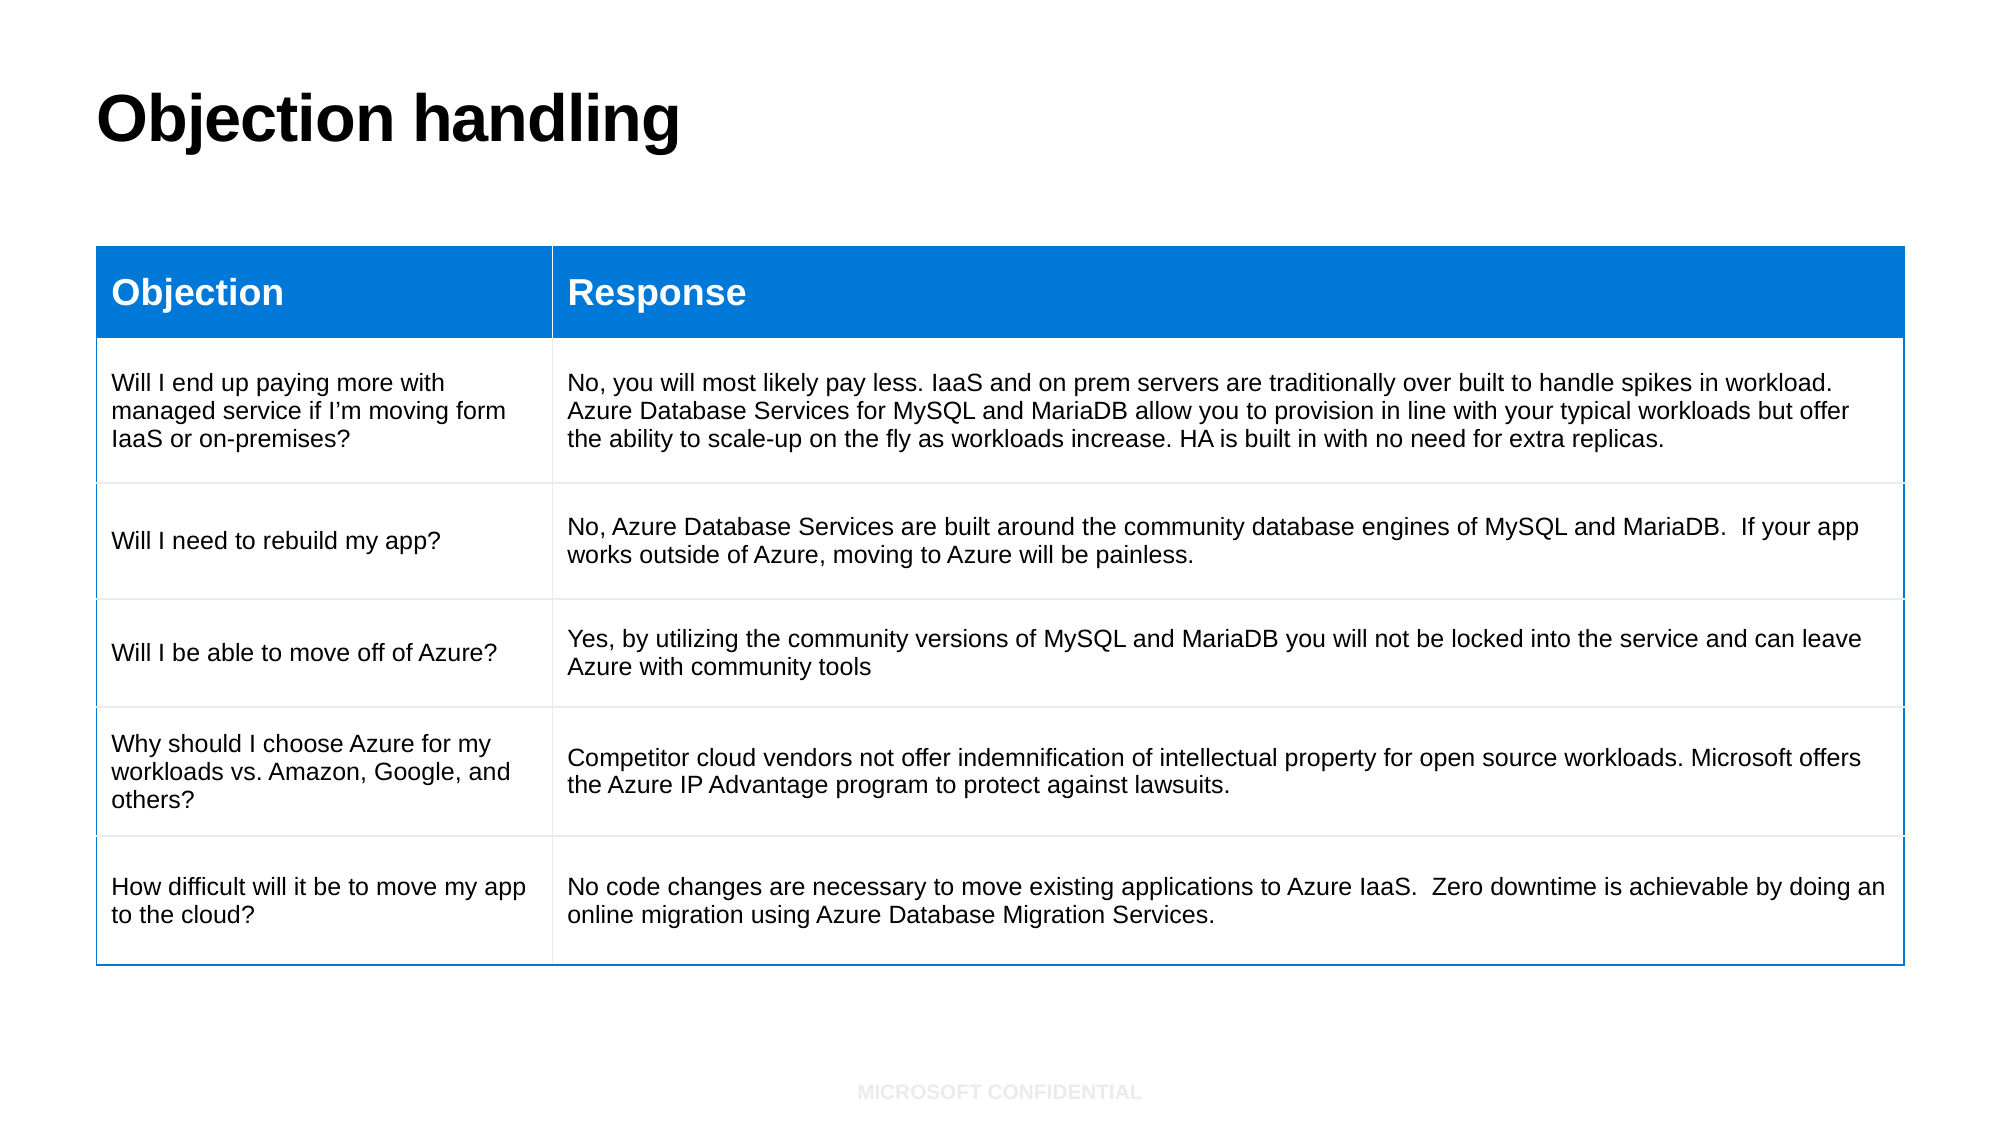

# Objection handling
| Objection | Response |
| --- | --- |
| Will I end up paying more with managed service if I’m moving form IaaS or on-premises? | No, you will most likely pay less. IaaS and on prem servers are traditionally over built to handle spikes in workload. Azure Database Services for MySQL and MariaDB allow you to provision in line with your typical workloads but offer the ability to scale-up on the fly as workloads increase. HA is built in with no need for extra replicas. |
| Will I need to rebuild my app? | No, Azure Database Services are built around the community database engines of MySQL and MariaDB.  If your app works outside of Azure, moving to Azure will be painless. |
| Will I be able to move off of Azure? | Yes, by utilizing the community versions of MySQL and MariaDB you will not be locked into the service and can leave Azure with community tools |
| Why should I choose Azure for my workloads vs. Amazon, Google, and others? | Competitor cloud vendors not offer indemnification of intellectual property for open source workloads. Microsoft offers the Azure IP Advantage program to protect against lawsuits. |
| How difficult will it be to move my app to the cloud? | No code changes are necessary to move existing applications to Azure IaaS.  Zero downtime is achievable by doing an online migration using Azure Database Migration Services. |
MICROSOFT CONFIDENTIAL